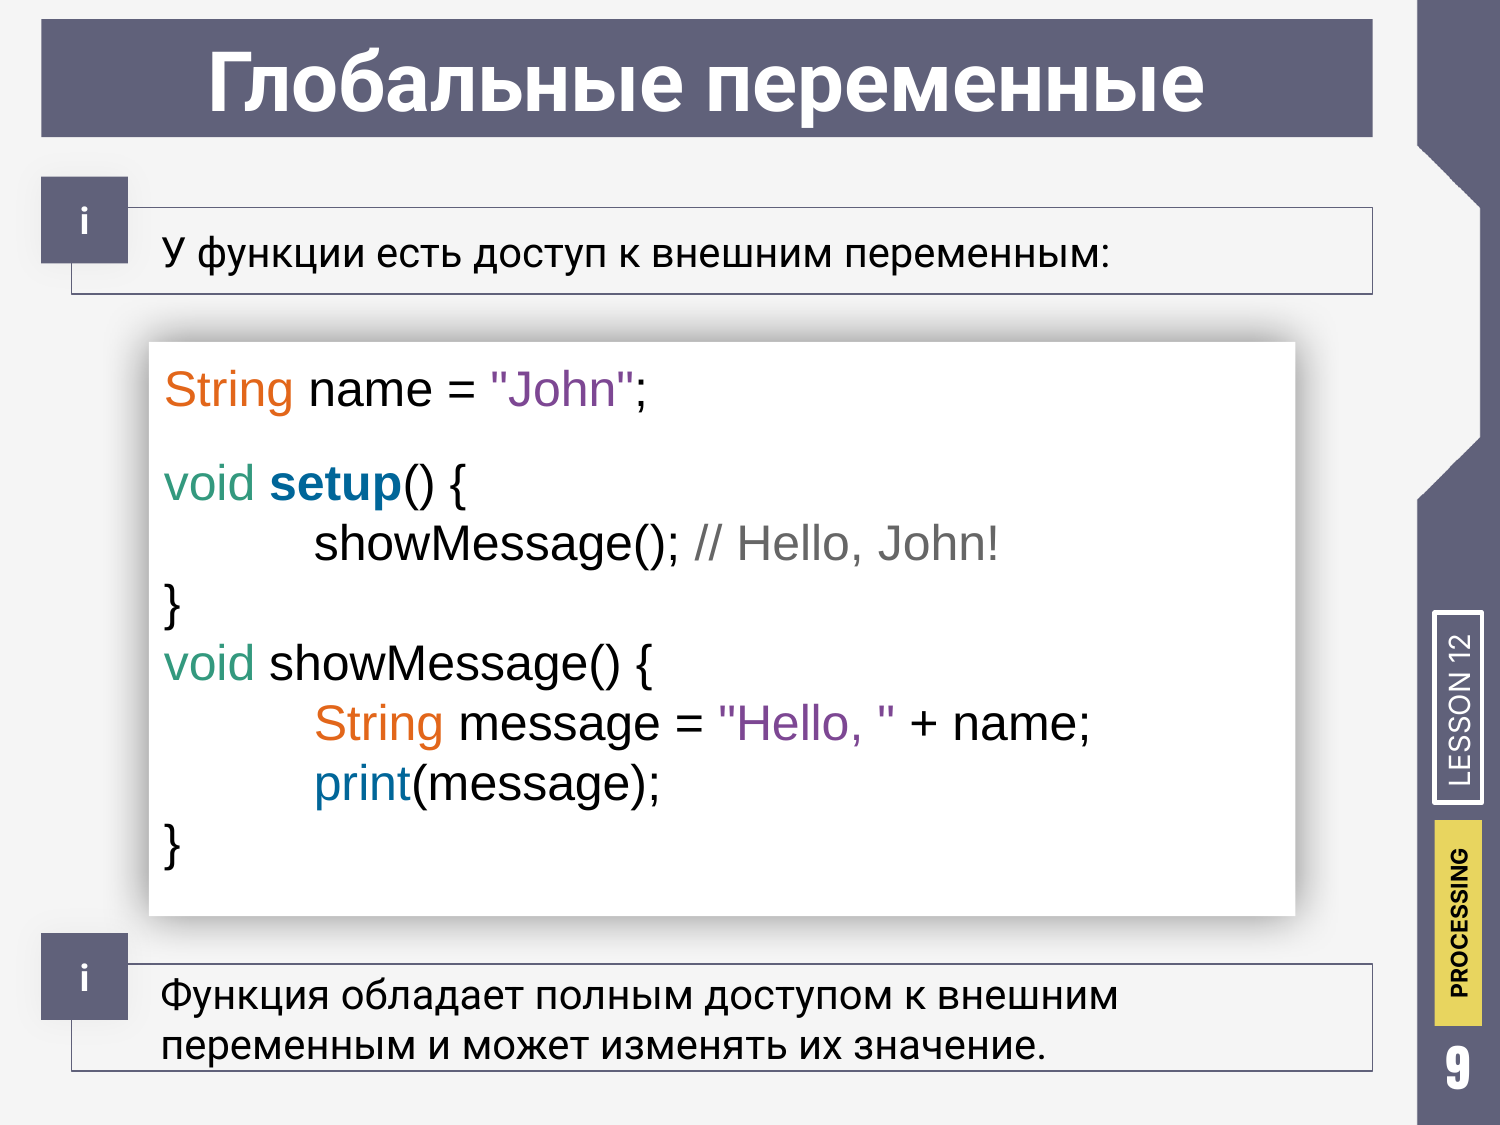

# Глобальные переменные
і
У функции есть доступ к внешним переменным:
String name = "John";
void setup() {
	showMessage(); // Hello, John!
}
void showMessage() {
	String message = "Hello, " + name;
	print(message);
}
LESSON 12
і
Функция обладает полным доступом к внешним переменным и может изменять их значение.
9